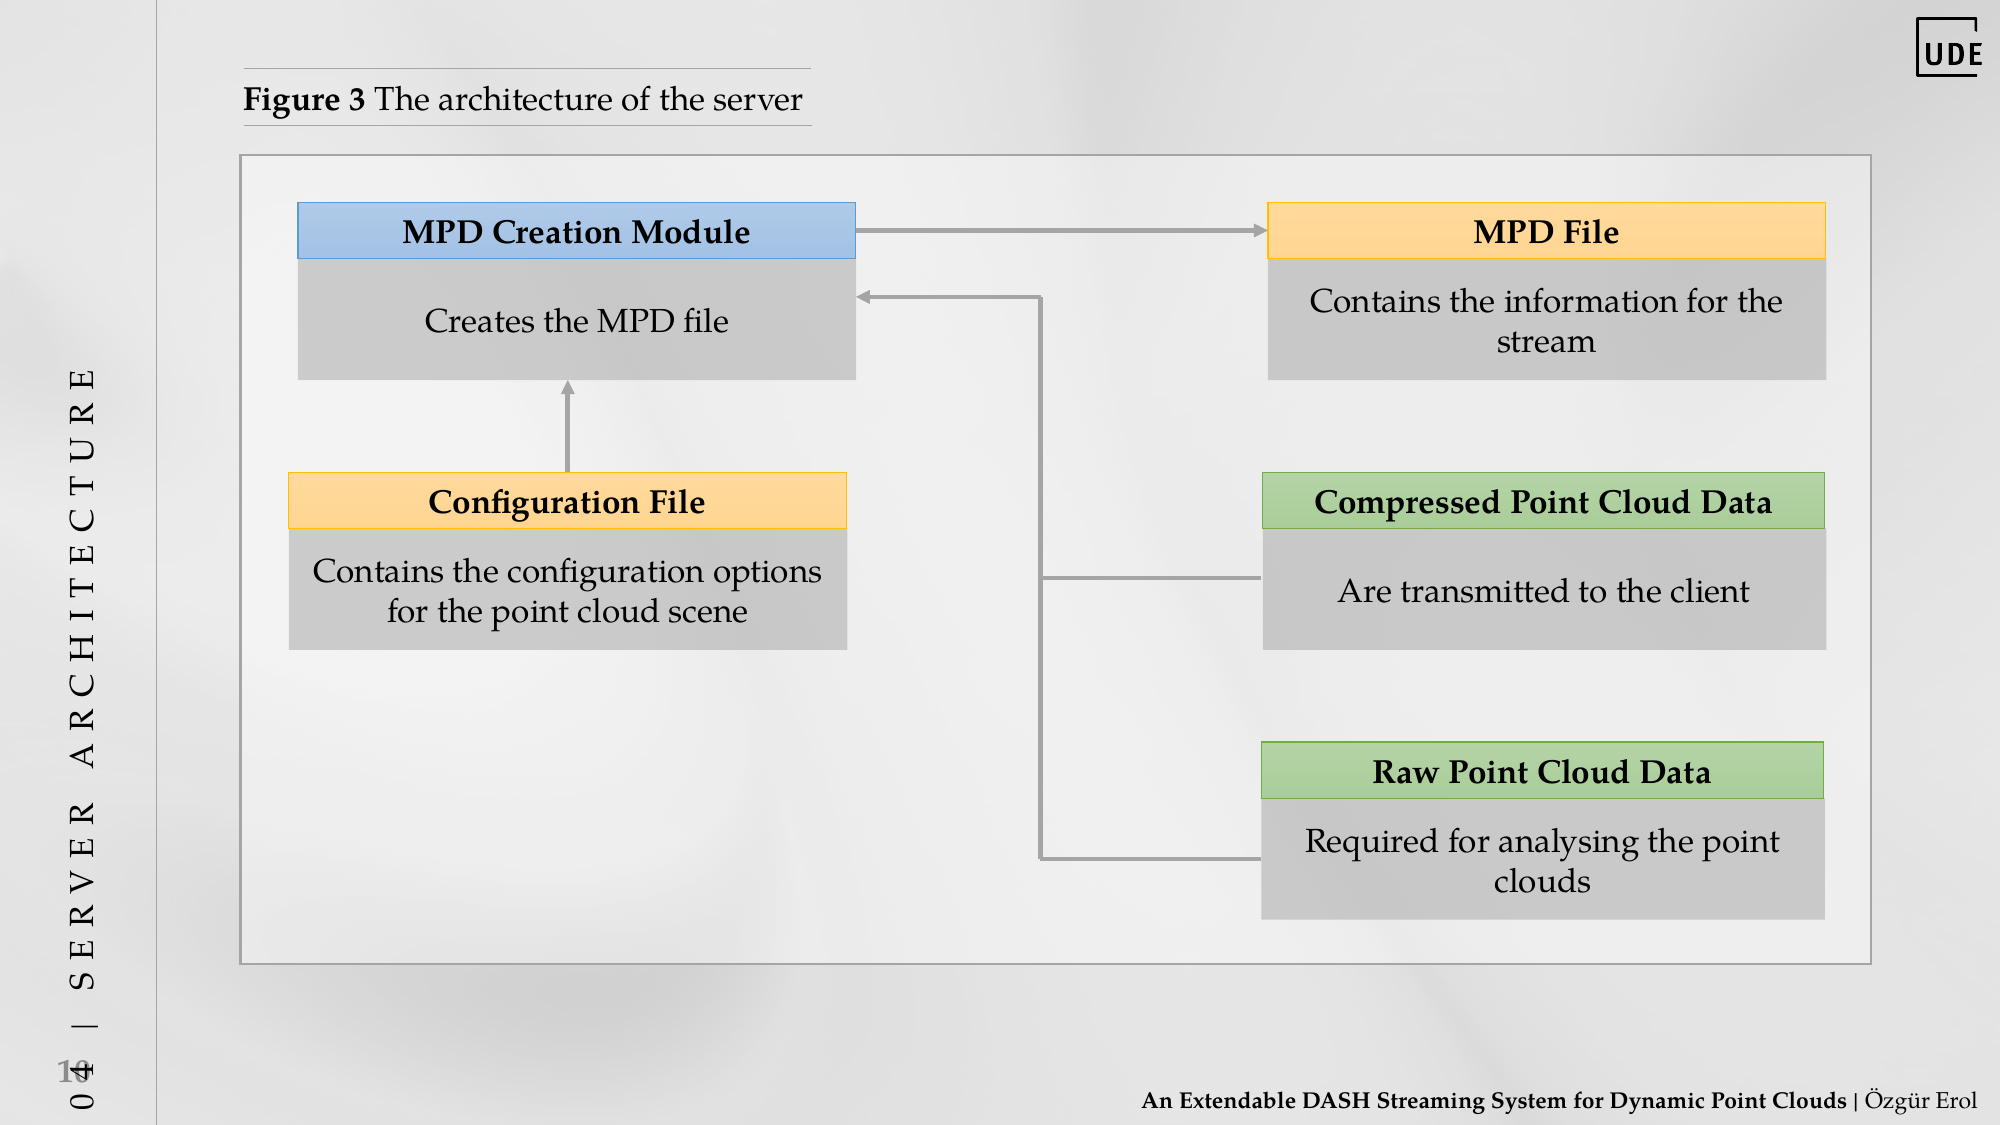

04 | SERVER ARCHITECTURE
Figure 3 The architecture of the server

MPD Creation Module
MPD File

Creates the MPD file

Contains the information for the stream

Configuration File
Compressed Point Cloud Data

Contains the configuration options for the point cloud scene

Are transmitted to the client

Raw Point Cloud Data

Required for analysing the point clouds

10